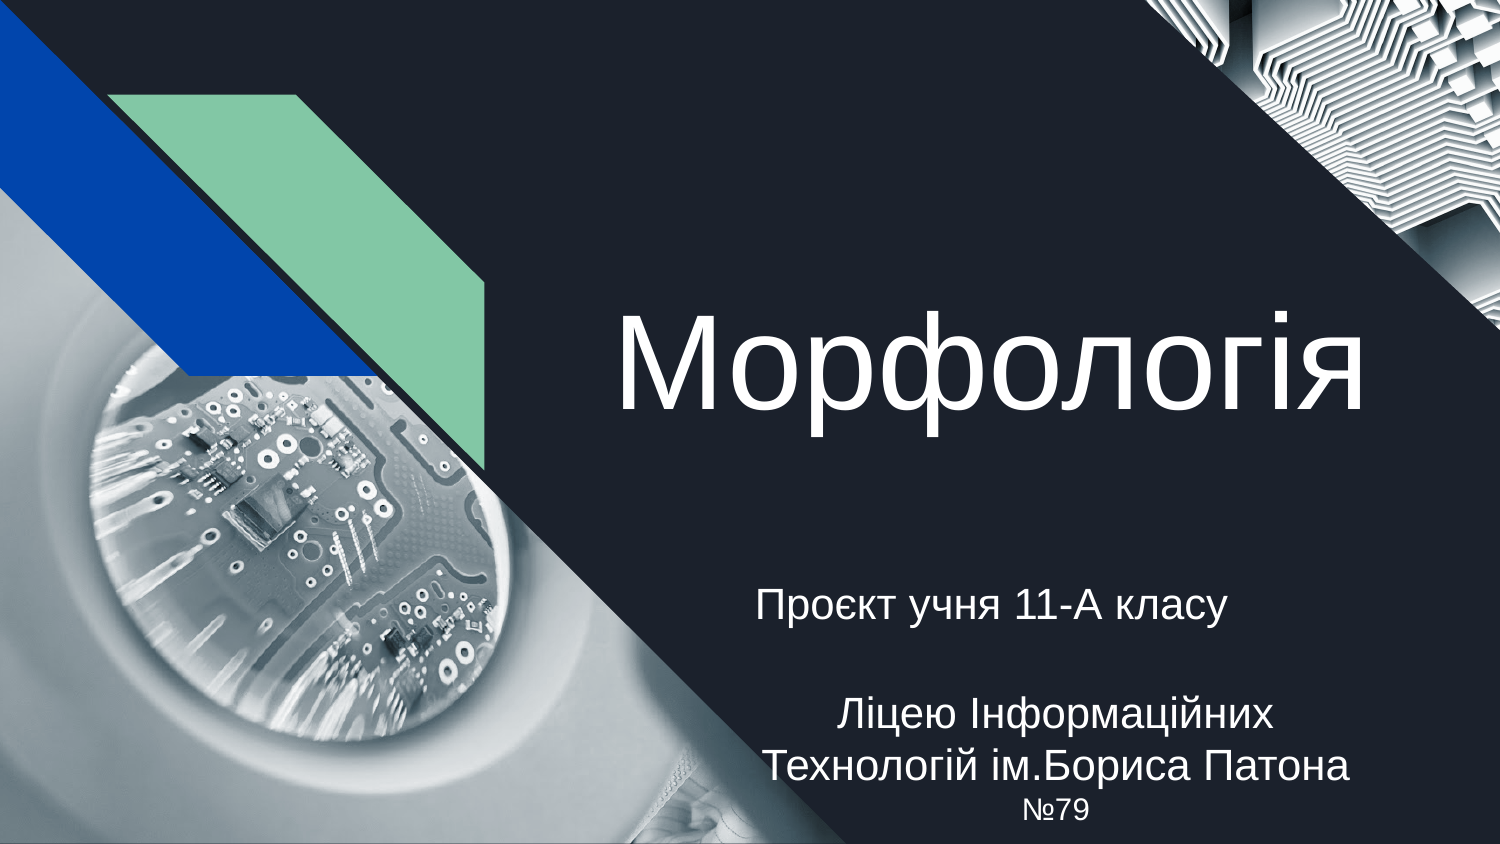

# Морфологія
Проєкт учня 11-А класу

Ліцею Інформаційних Технологій ім.Бориса Патона №79